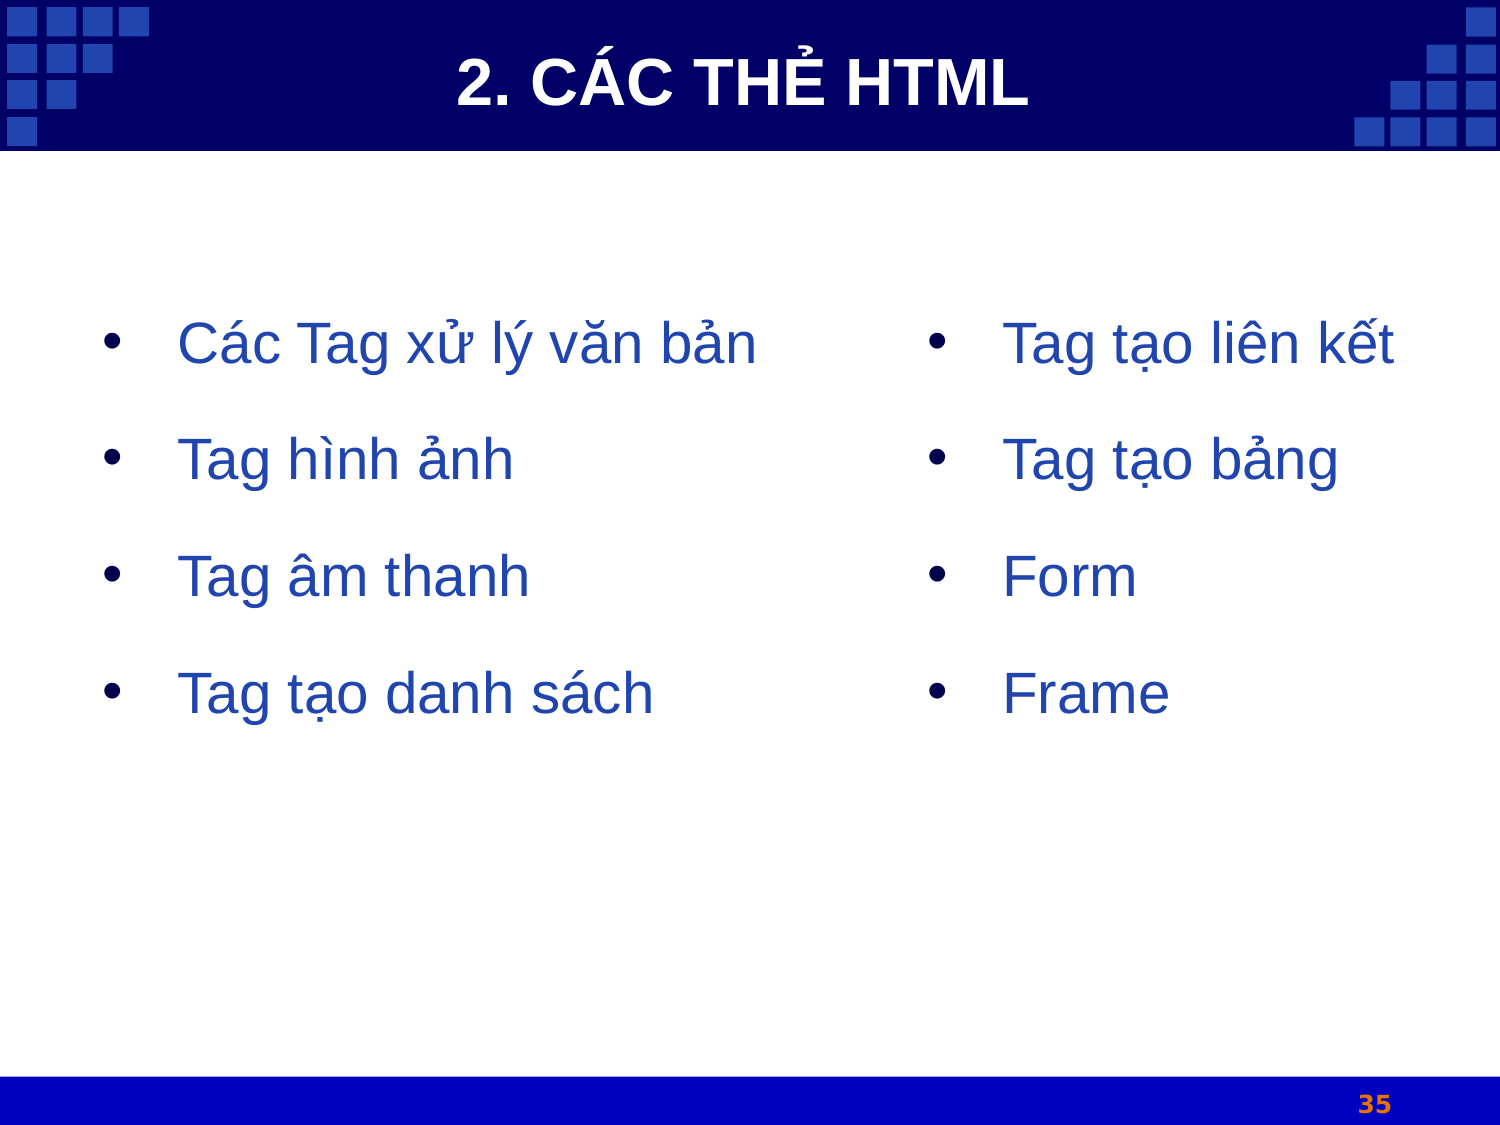

# 2. CÁC THẺ HTML
Tag tạo liên kết
Tag tạo bảng
Form
Frame

Các Tag xử lý văn bản
Tag hình ảnh
Tag âm thanh
Tag tạo danh sách

35